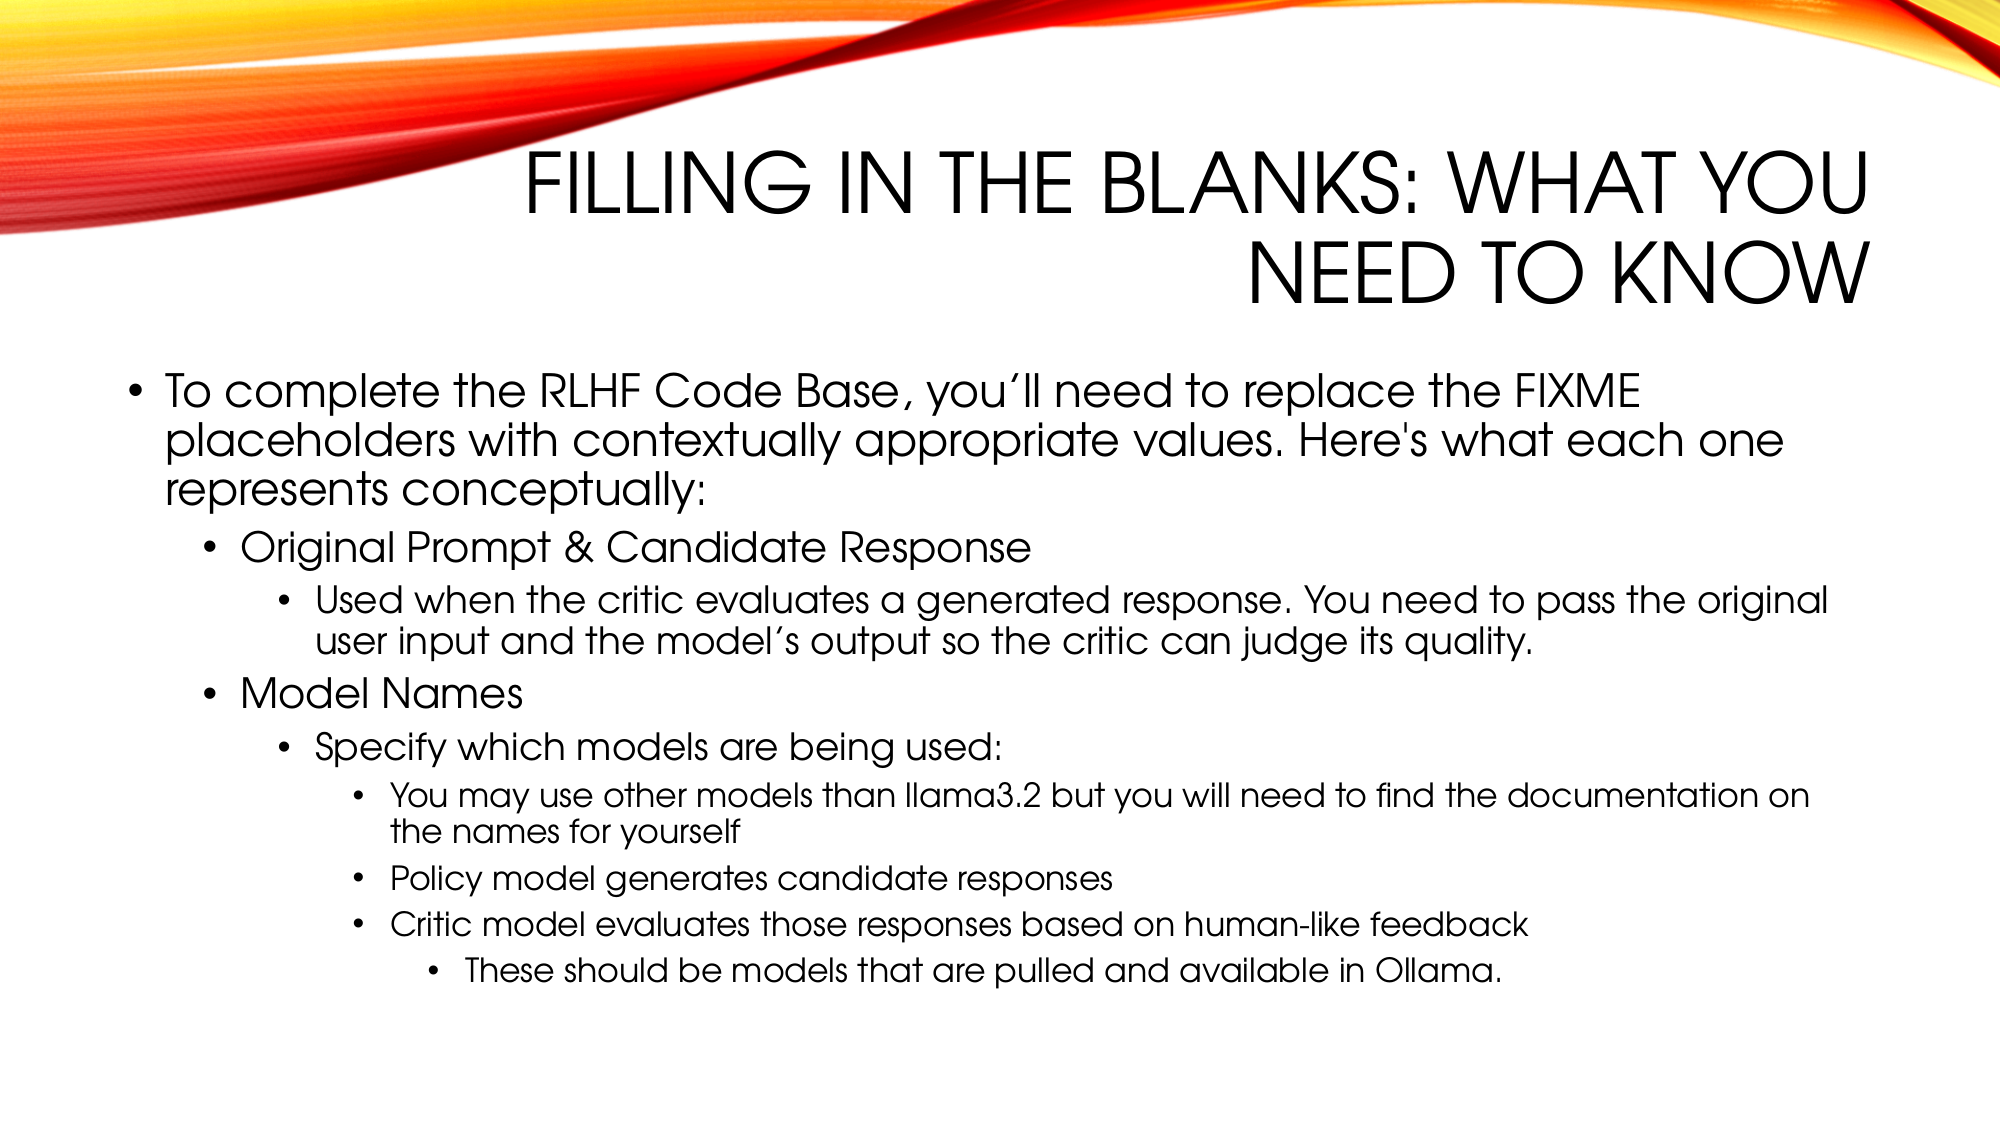

# Filling in the Blanks: What You Need to Know
To complete the RLHF Code Base, you’ll need to replace the FIXME placeholders with contextually appropriate values. Here's what each one represents conceptually:
Original Prompt & Candidate Response
Used when the critic evaluates a generated response. You need to pass the original user input and the model’s output so the critic can judge its quality.
Model Names
Specify which models are being used:
You may use other models than llama3.2 but you will need to find the documentation on the names for yourself
Policy model generates candidate responses
Critic model evaluates those responses based on human-like feedback
These should be models that are pulled and available in Ollama.